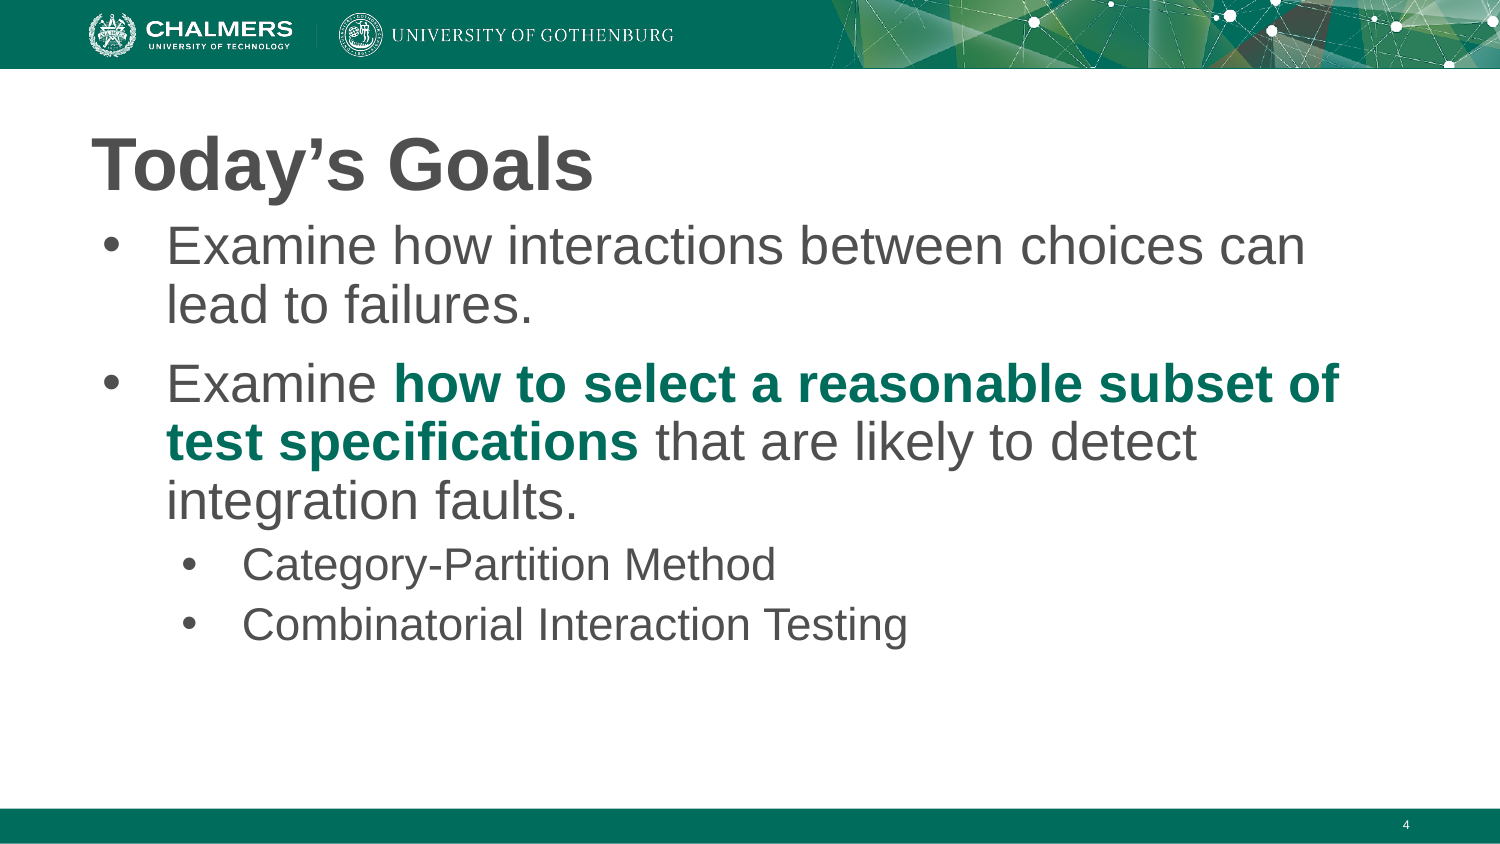

# Today’s Goals
Examine how interactions between choices can lead to failures.
Examine how to select a reasonable subset of test specifications that are likely to detect integration faults.
Category-Partition Method
Combinatorial Interaction Testing
4